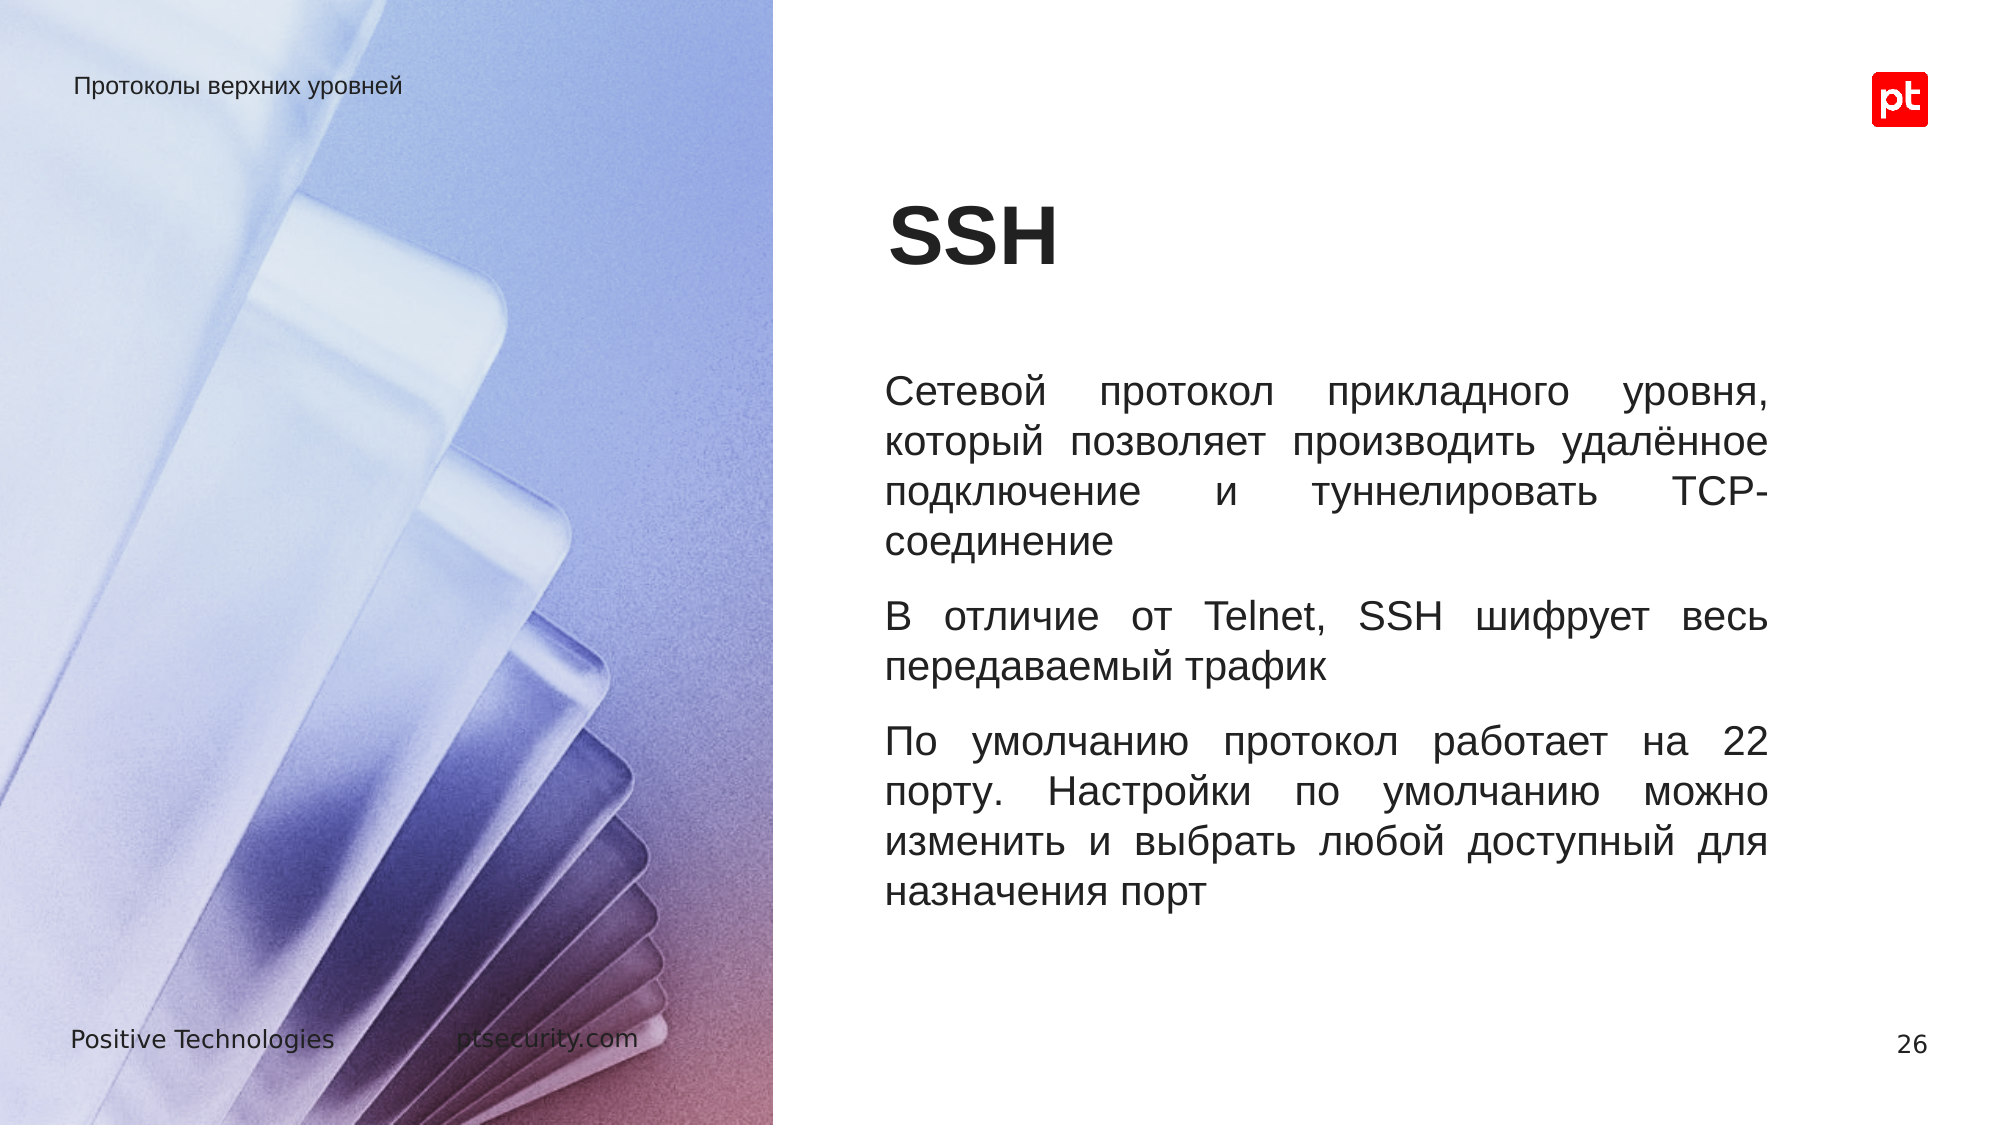

Протоколы верхних уровней
# SSH
Сетевой протокол прикладного уровня, который позволяет производить удалённое подключение и туннелировать TCP-соединение
В отличие от Telnet, SSH шифрует весь передаваемый трафик
По умолчанию протокол работает на 22 порту. Настройки по умолчанию можно изменить и выбрать любой доступный для назначения порт
26